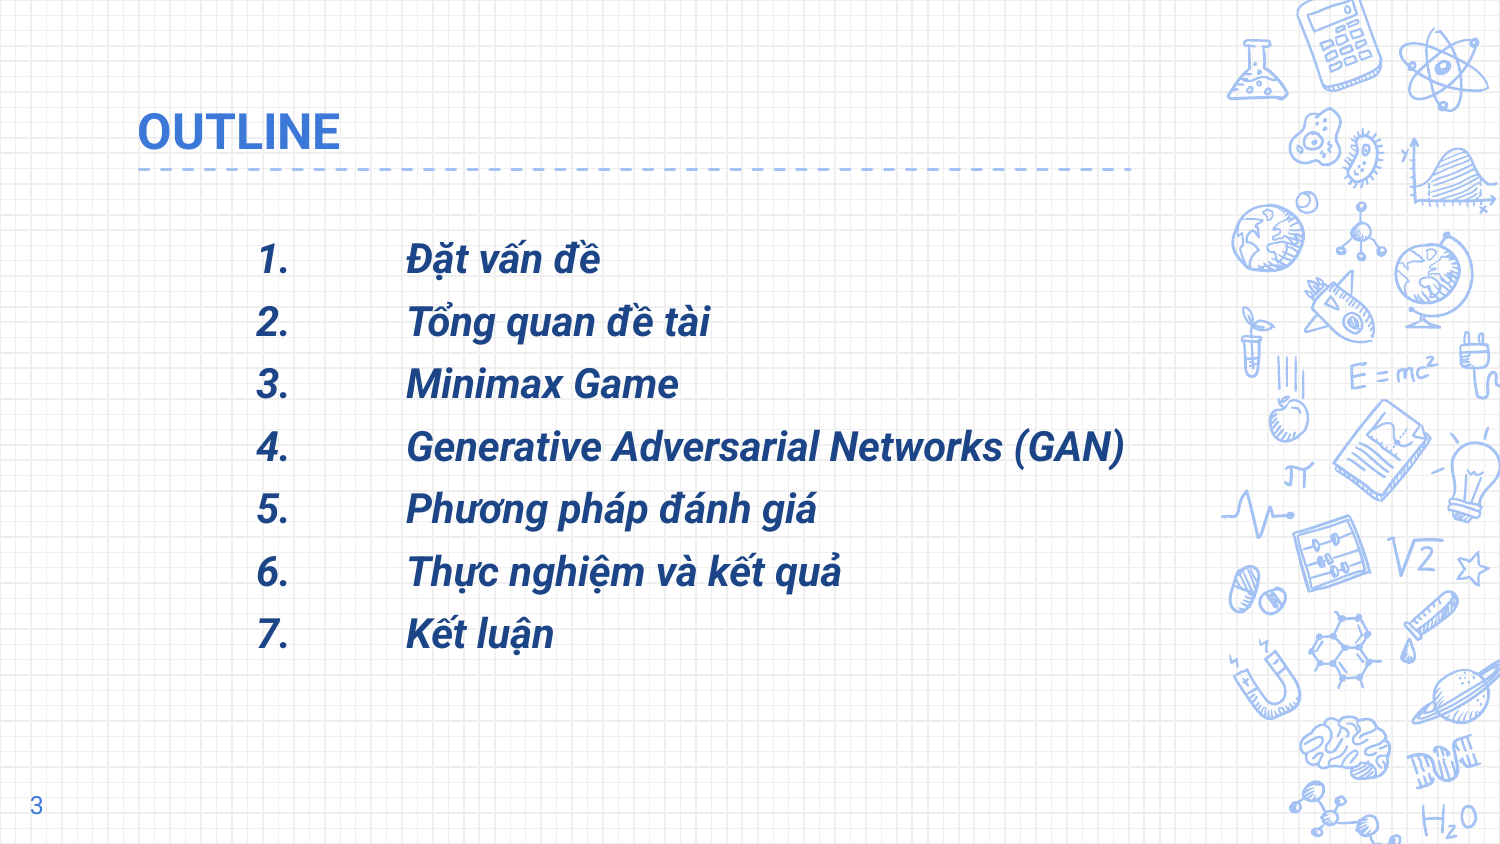

# OUTLINE
1. 	Đặt vấn đề
2. 	Tổng quan đề tài
3. 	Minimax Game
4. 	Generative Adversarial Networks (GAN)
5. 	Phương pháp đánh giá
6. 	Thực nghiệm và kết quả
7. 	Kết luận
3